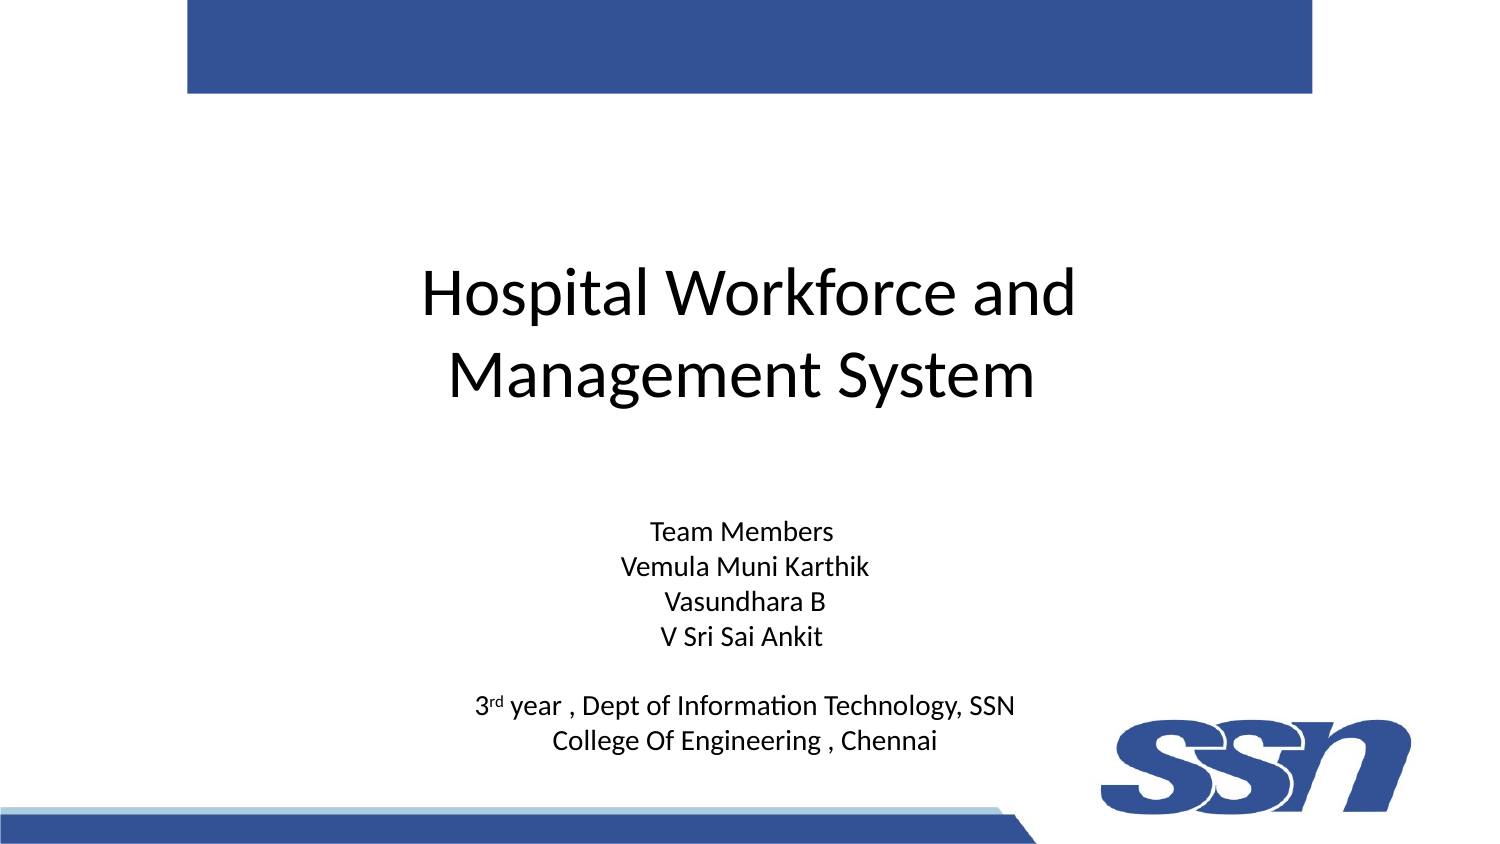

Hospital Workforce and Management System

Team Members
Vemula Muni Karthik
Vasundhara B
V Sri Sai Ankit

3rd year , Dept of Information Technology, SSN College Of Engineering , Chennai